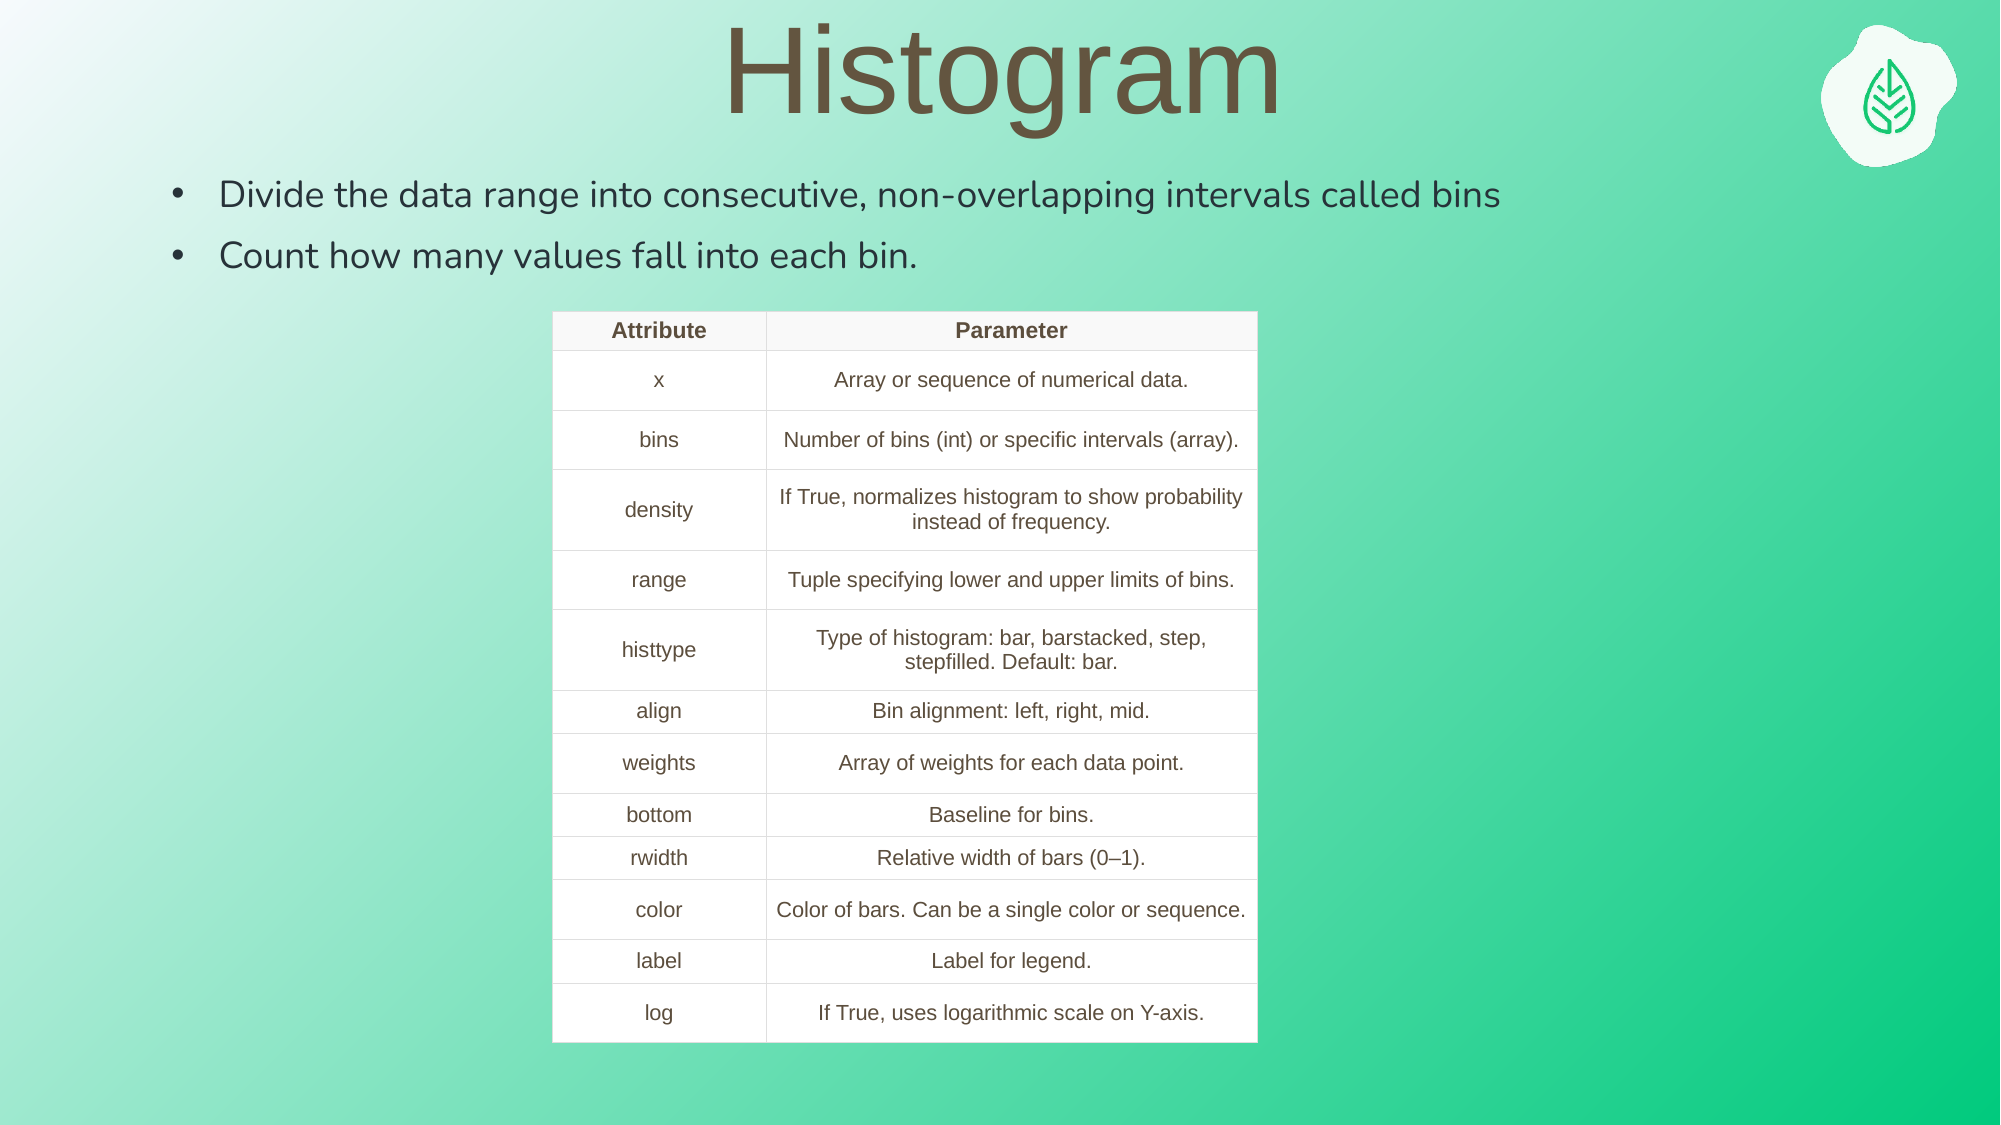

# Histogram
Divide the data range into consecutive, non-overlapping intervals called bins
Count how many values fall into each bin.
| Attribute | Parameter |
| --- | --- |
| x | Array or sequence of numerical data. |
| bins | Number of bins (int) or specific intervals (array). |
| density | If True, normalizes histogram to show probability instead of frequency. |
| range | Tuple specifying lower and upper limits of bins. |
| histtype | Type of histogram: bar, barstacked, step, stepfilled. Default: bar. |
| align | Bin alignment: left, right, mid. |
| weights | Array of weights for each data point. |
| bottom | Baseline for bins. |
| rwidth | Relative width of bars (0–1). |
| color | Color of bars. Can be a single color or sequence. |
| label | Label for legend. |
| log | If True, uses logarithmic scale on Y-axis. |